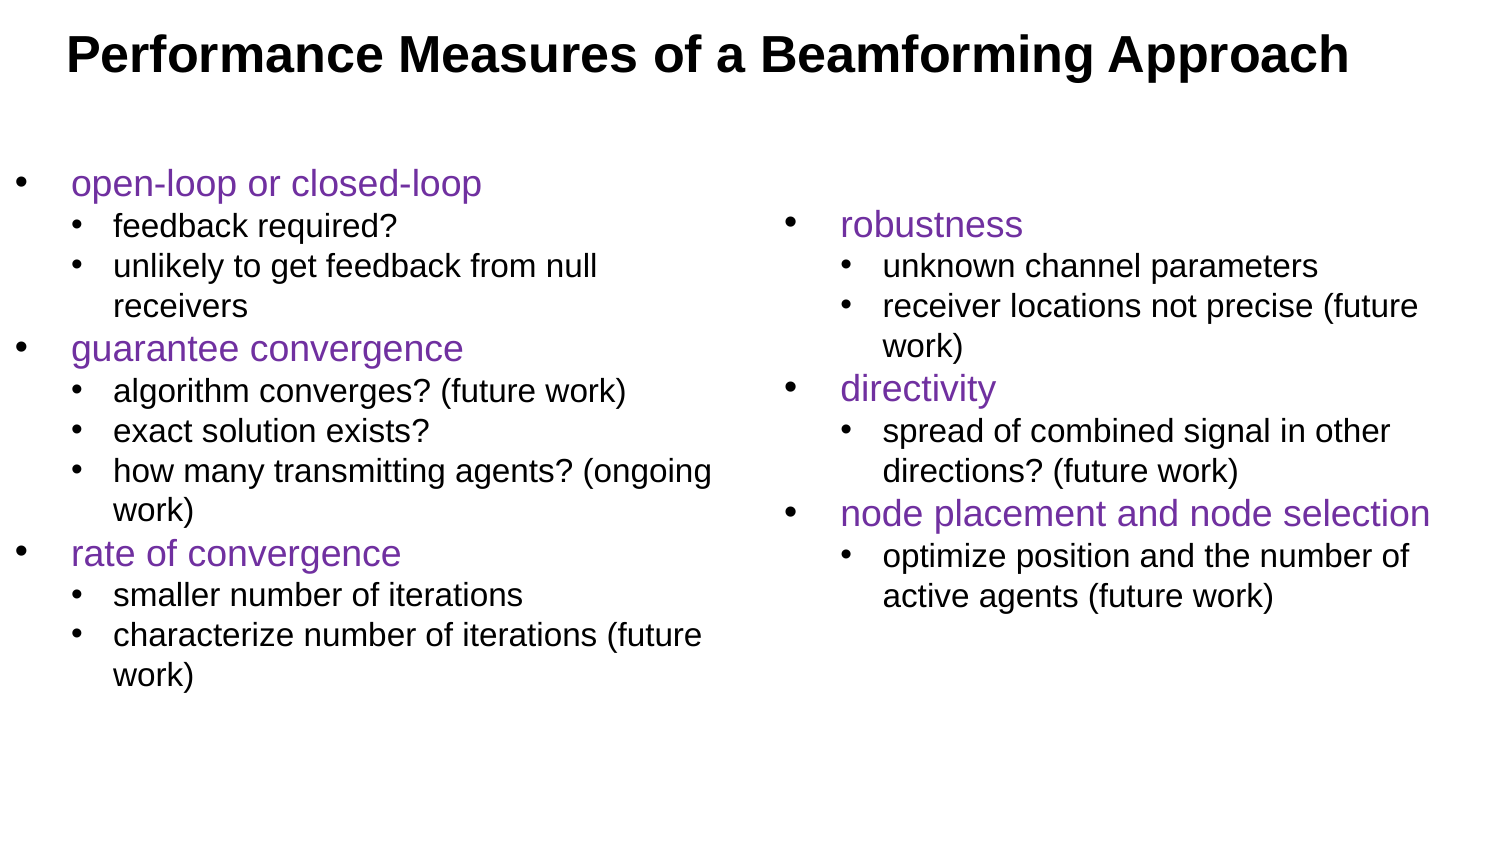

Performance Measures of a Beamforming Approach
open-loop or closed-loop
feedback required?
unlikely to get feedback from null receivers
guarantee convergence
algorithm converges? (future work)
exact solution exists?
how many transmitting agents? (ongoing work)
rate of convergence
smaller number of iterations
characterize number of iterations (future work)
robustness
unknown channel parameters
receiver locations not precise (future work)
directivity
spread of combined signal in other directions? (future work)
node placement and node selection
optimize position and the number of active agents (future work)